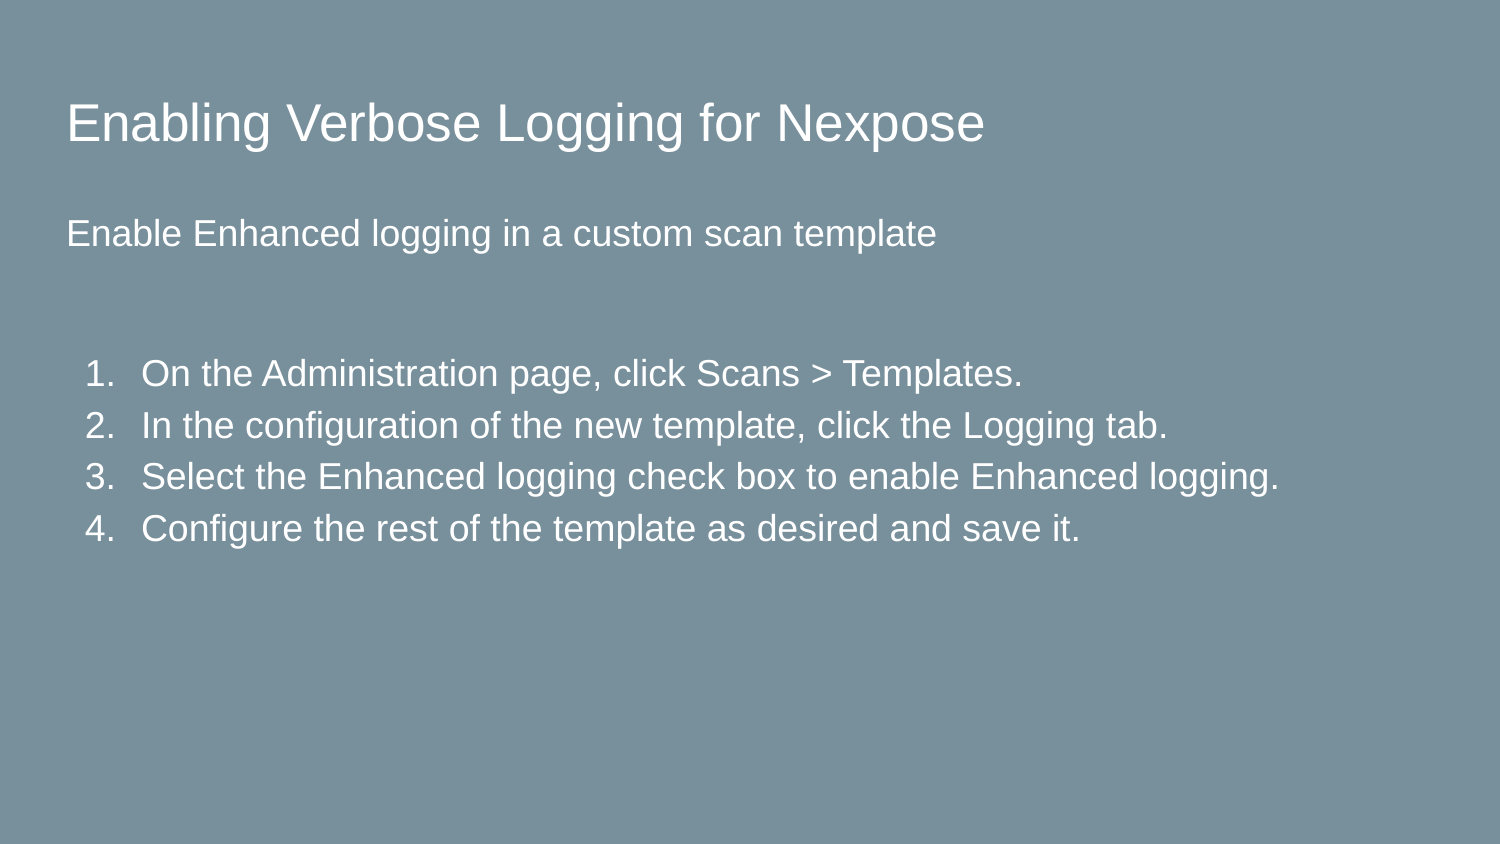

# Enabling Verbose Logging for Nexpose
Enable Enhanced logging in a custom scan template

On the Administration page, click Scans > Templates.
In the configuration of the new template, click the Logging tab.
Select the Enhanced logging check box to enable Enhanced logging.
Configure the rest of the template as desired and save it.